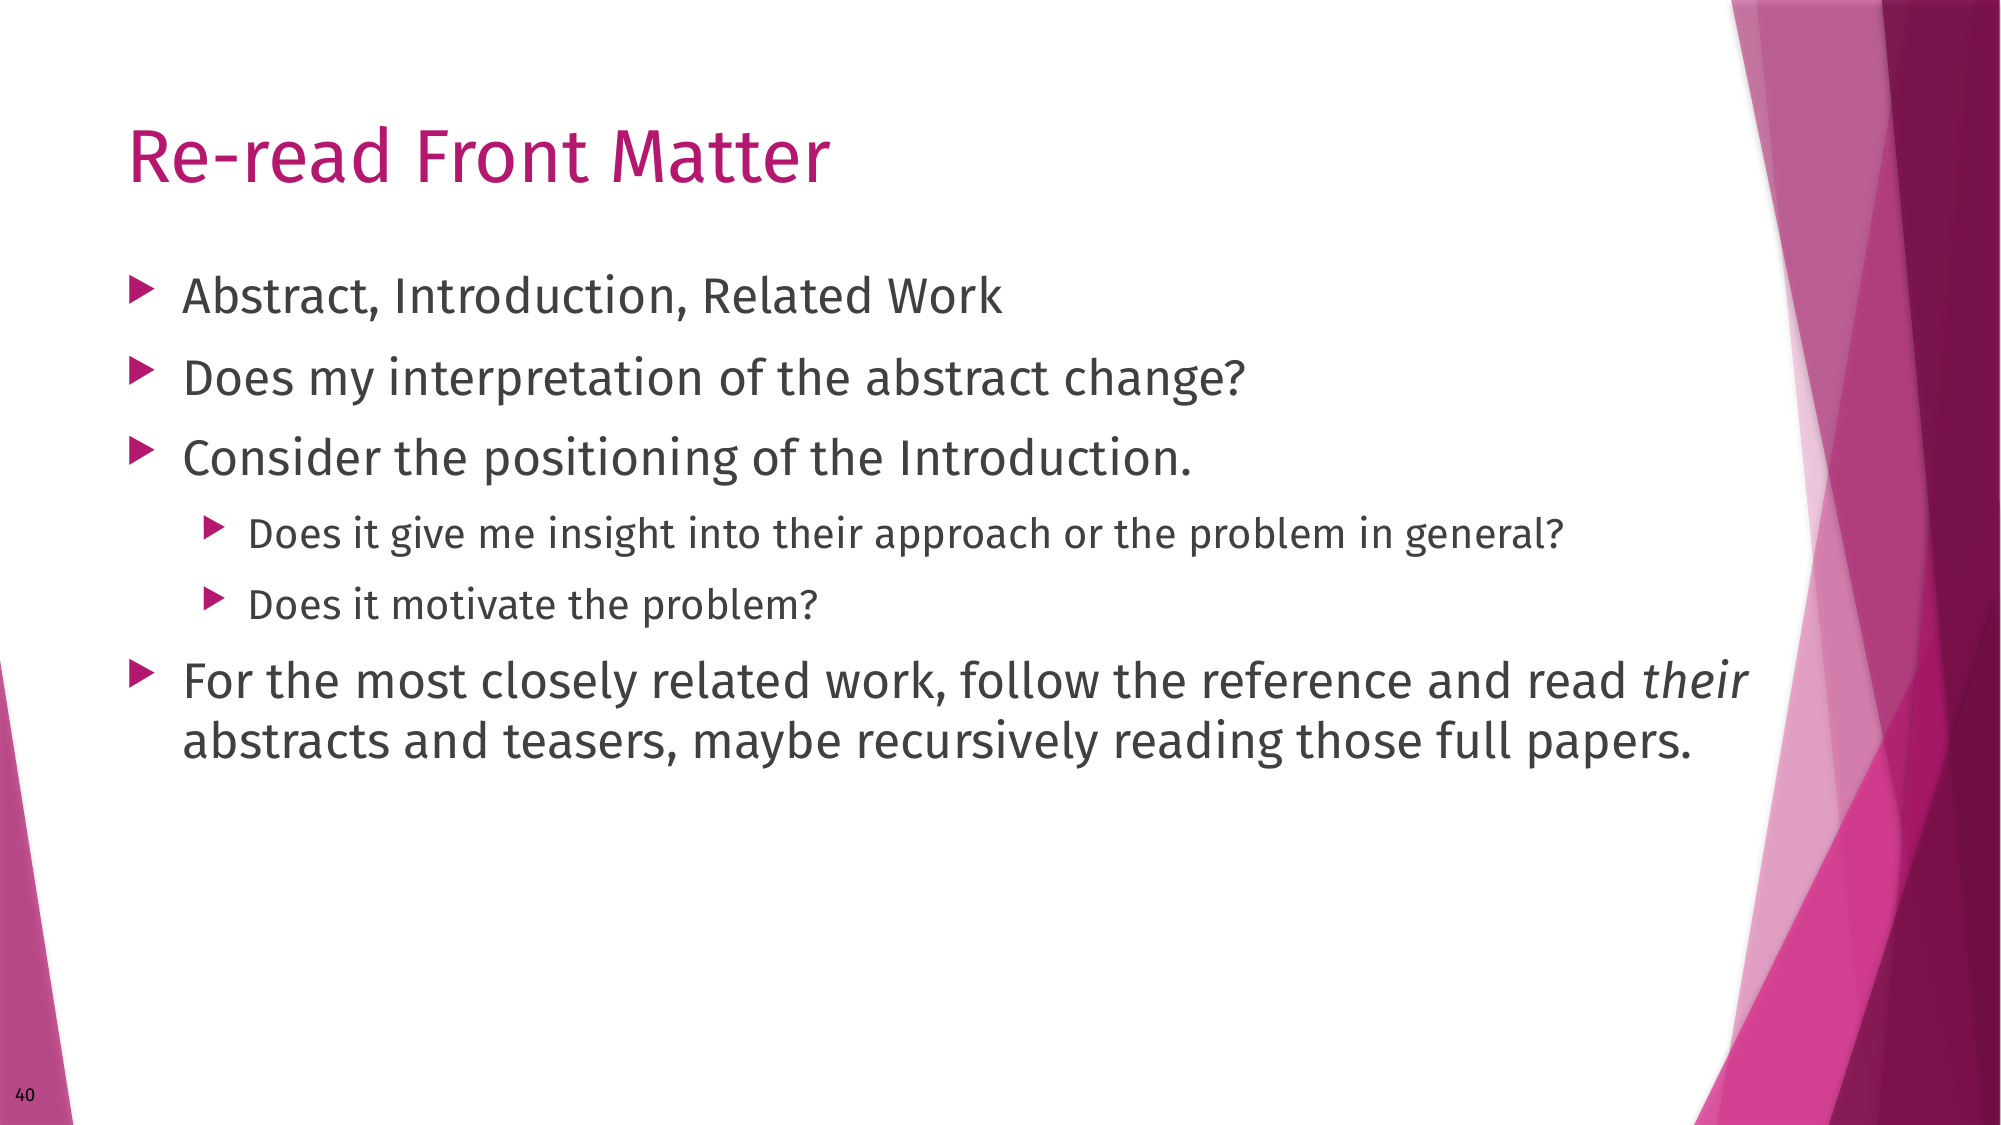

# Re-read Front Matter
Abstract, Introduction, Related Work
Does my interpretation of the abstract change?
Consider the positioning of the Introduction.
Does it give me insight into their approach or the problem in general?
Does it motivate the problem?
For the most closely related work, follow the reference and read their abstracts and teasers, maybe recursively reading those full papers.
40